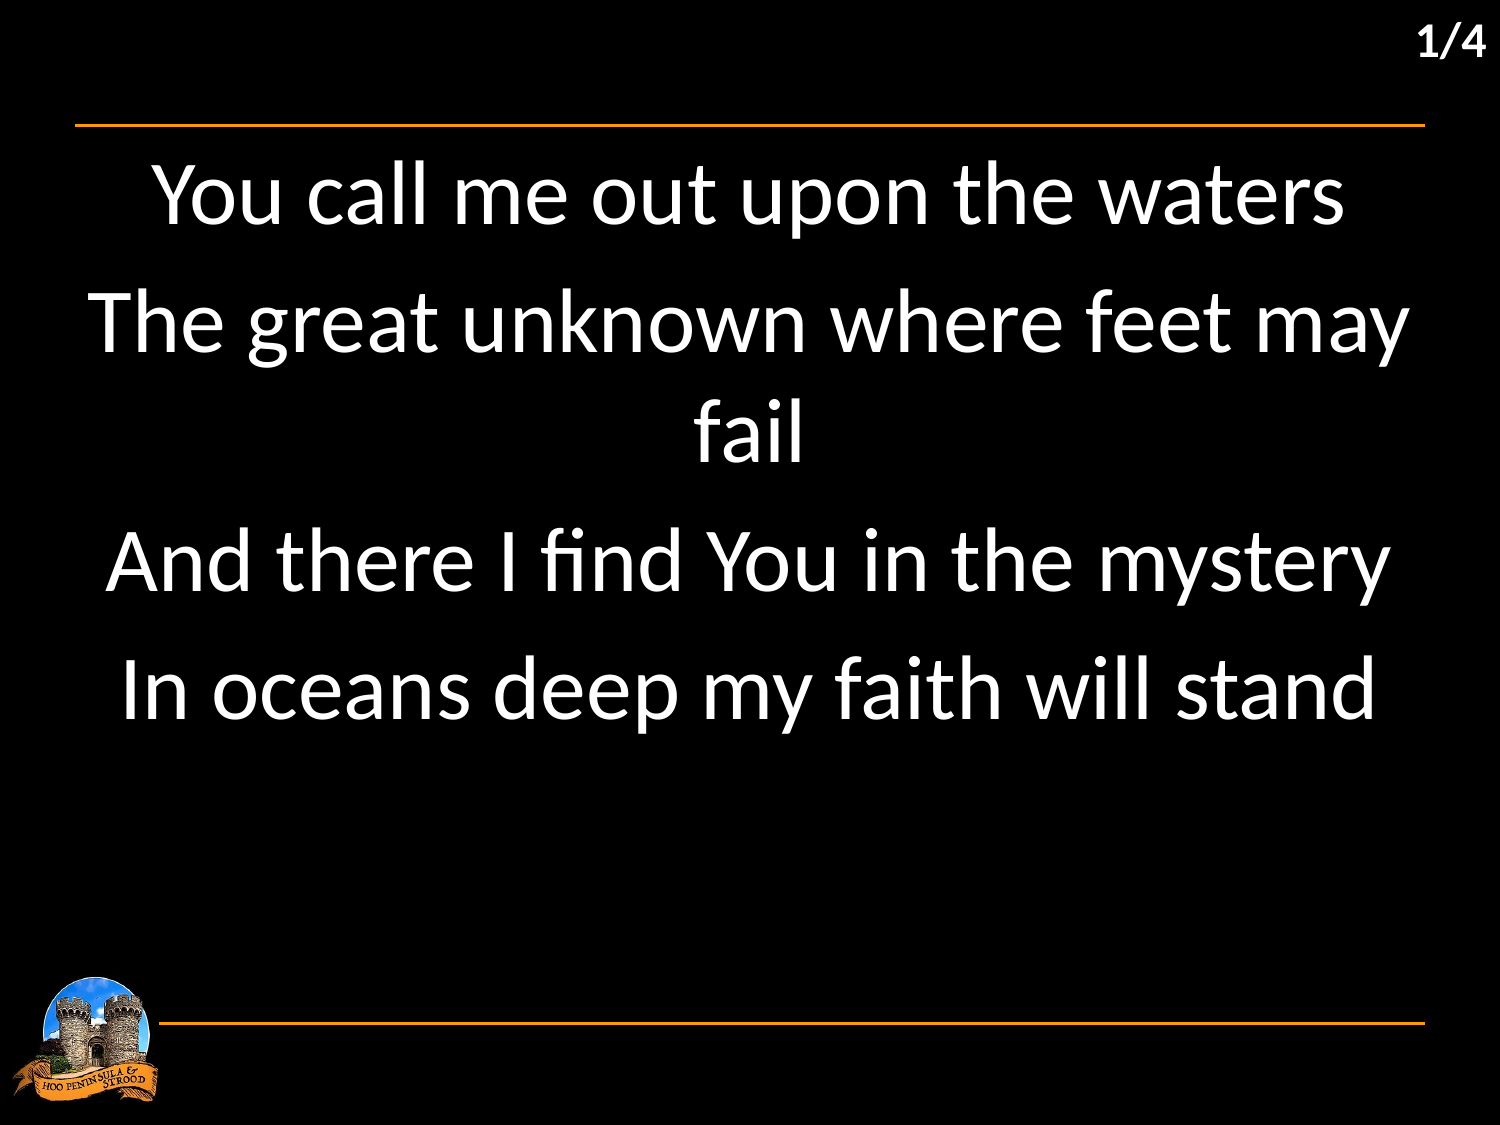

1/4
You call me out upon the waters
The great unknown where feet may fail
And there I find You in the mystery
In oceans deep my faith will stand